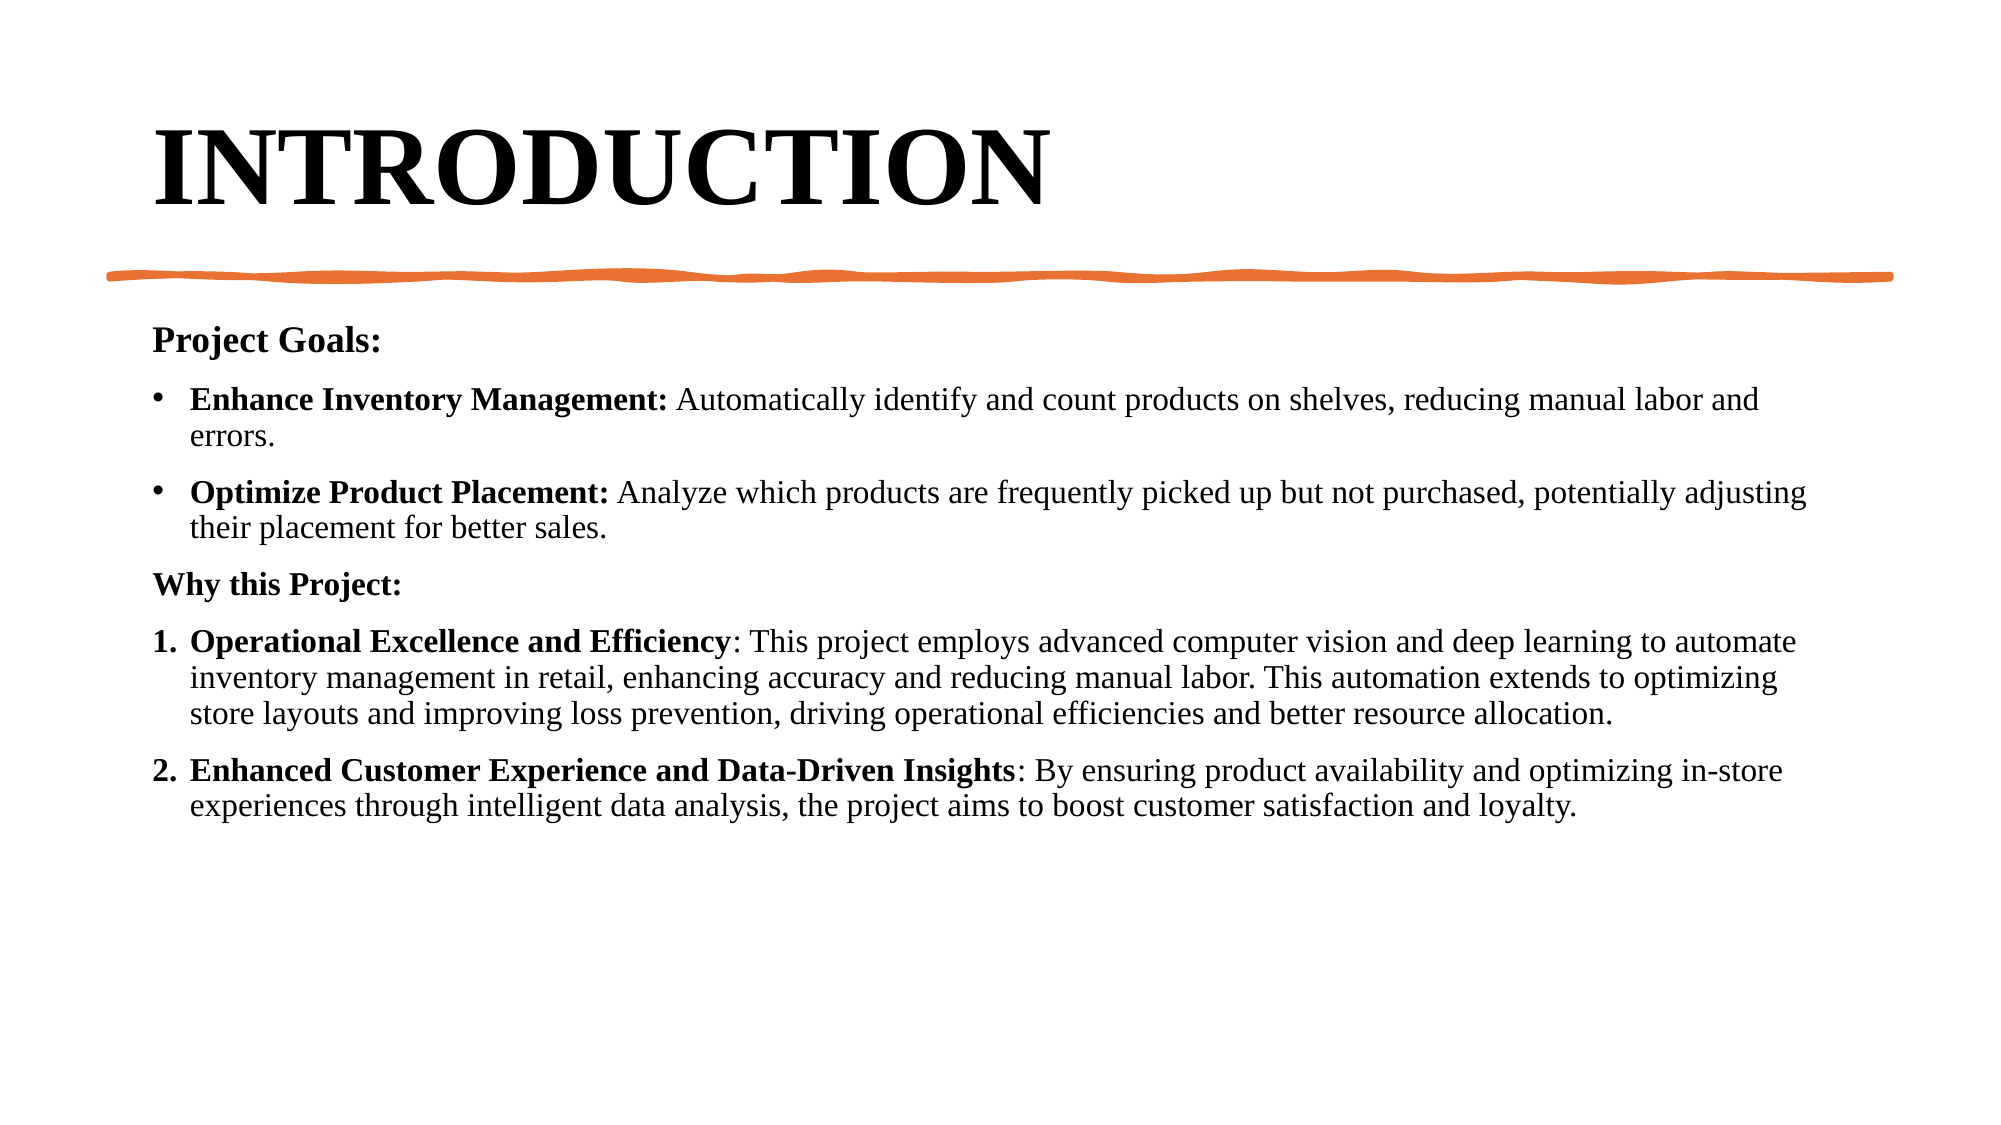

# INTRODUCTION

Project Goals:
Enhance Inventory Management: Automatically identify and count products on shelves, reducing manual labor and errors.
Optimize Product Placement: Analyze which products are frequently picked up but not purchased, potentially adjusting their placement for better sales.
Why this Project:
Operational Excellence and Efficiency: This project employs advanced computer vision and deep learning to automate inventory management in retail, enhancing accuracy and reducing manual labor. This automation extends to optimizing store layouts and improving loss prevention, driving operational efficiencies and better resource allocation.
Enhanced Customer Experience and Data-Driven Insights: By ensuring product availability and optimizing in-store experiences through intelligent data analysis, the project aims to boost customer satisfaction and loyalty.